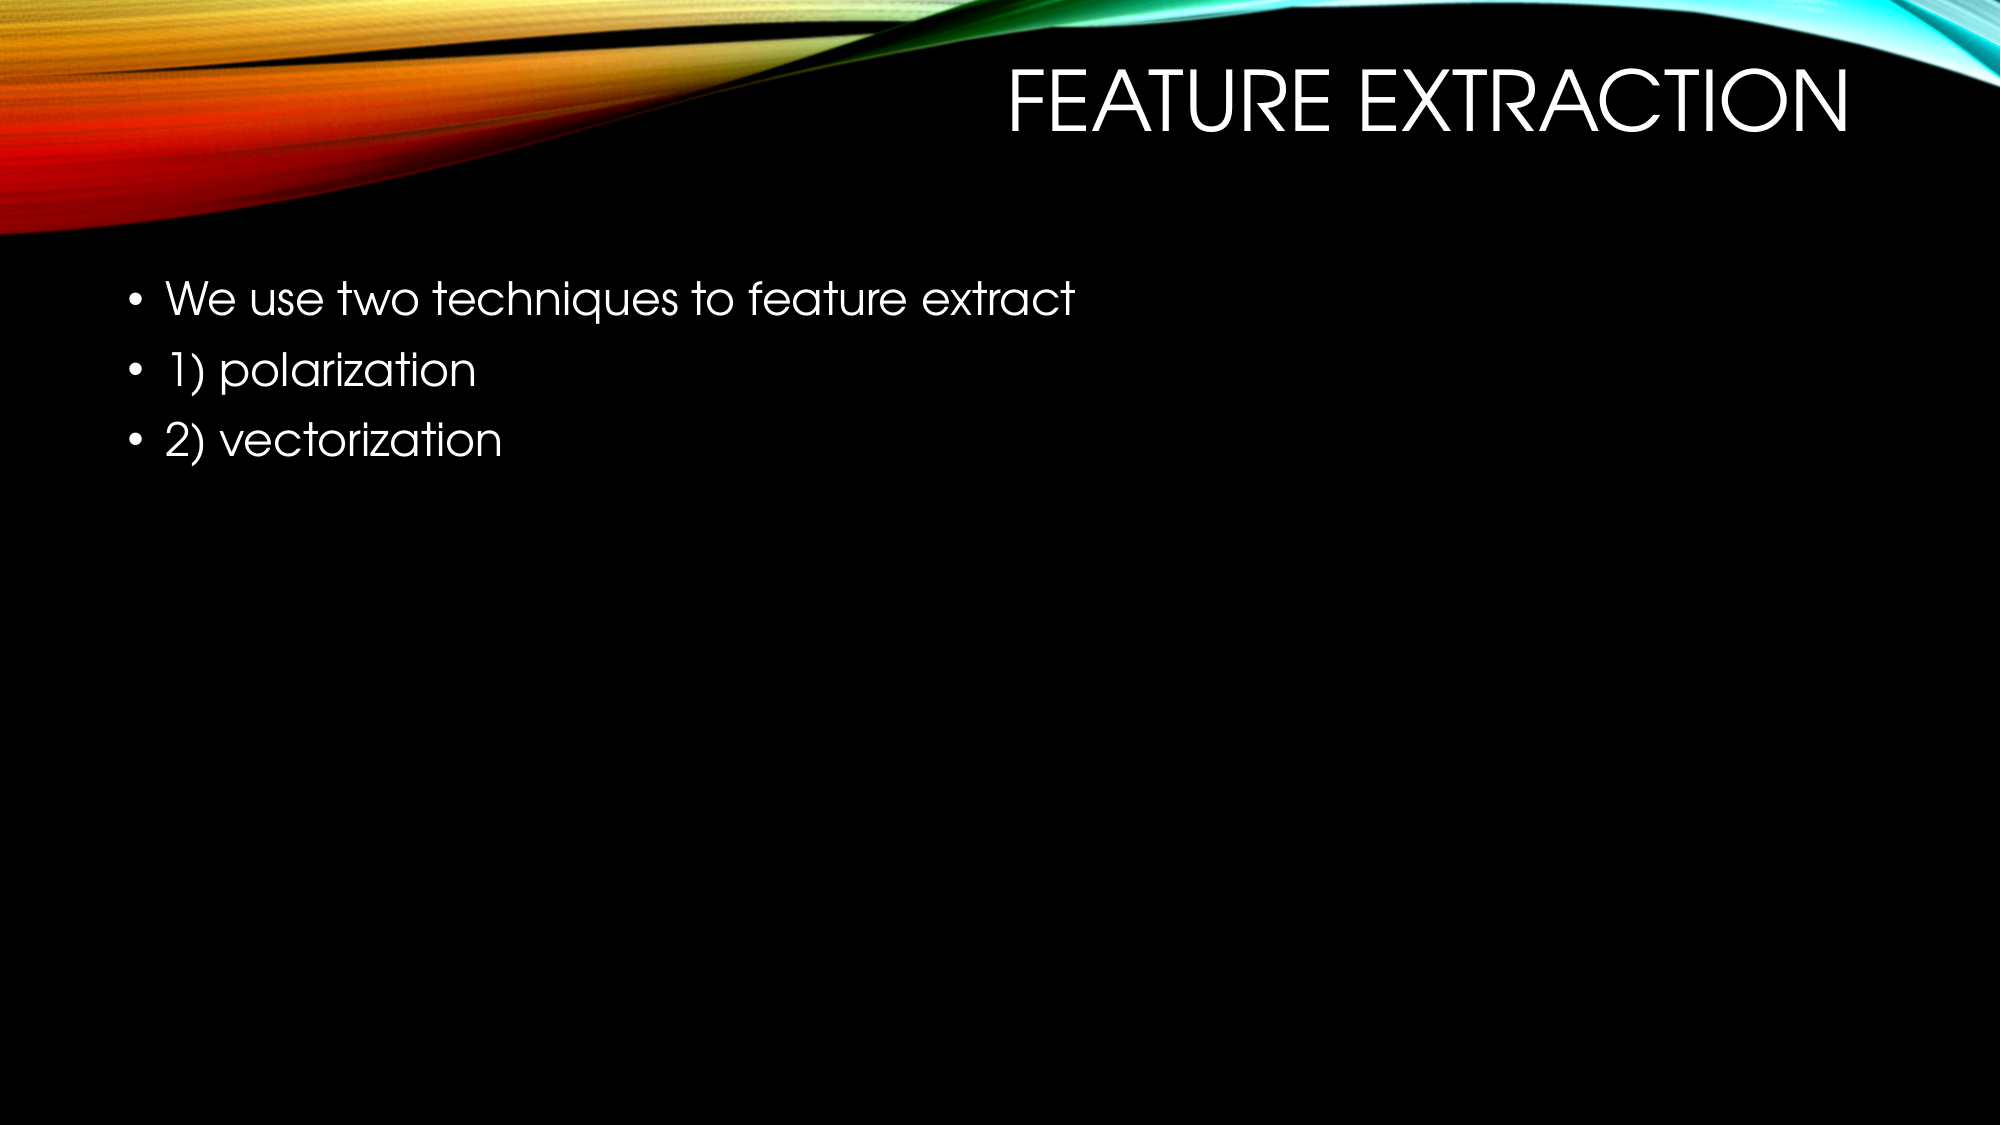

# Feature extraction
We use two techniques to feature extract
1) polarization
2) vectorization